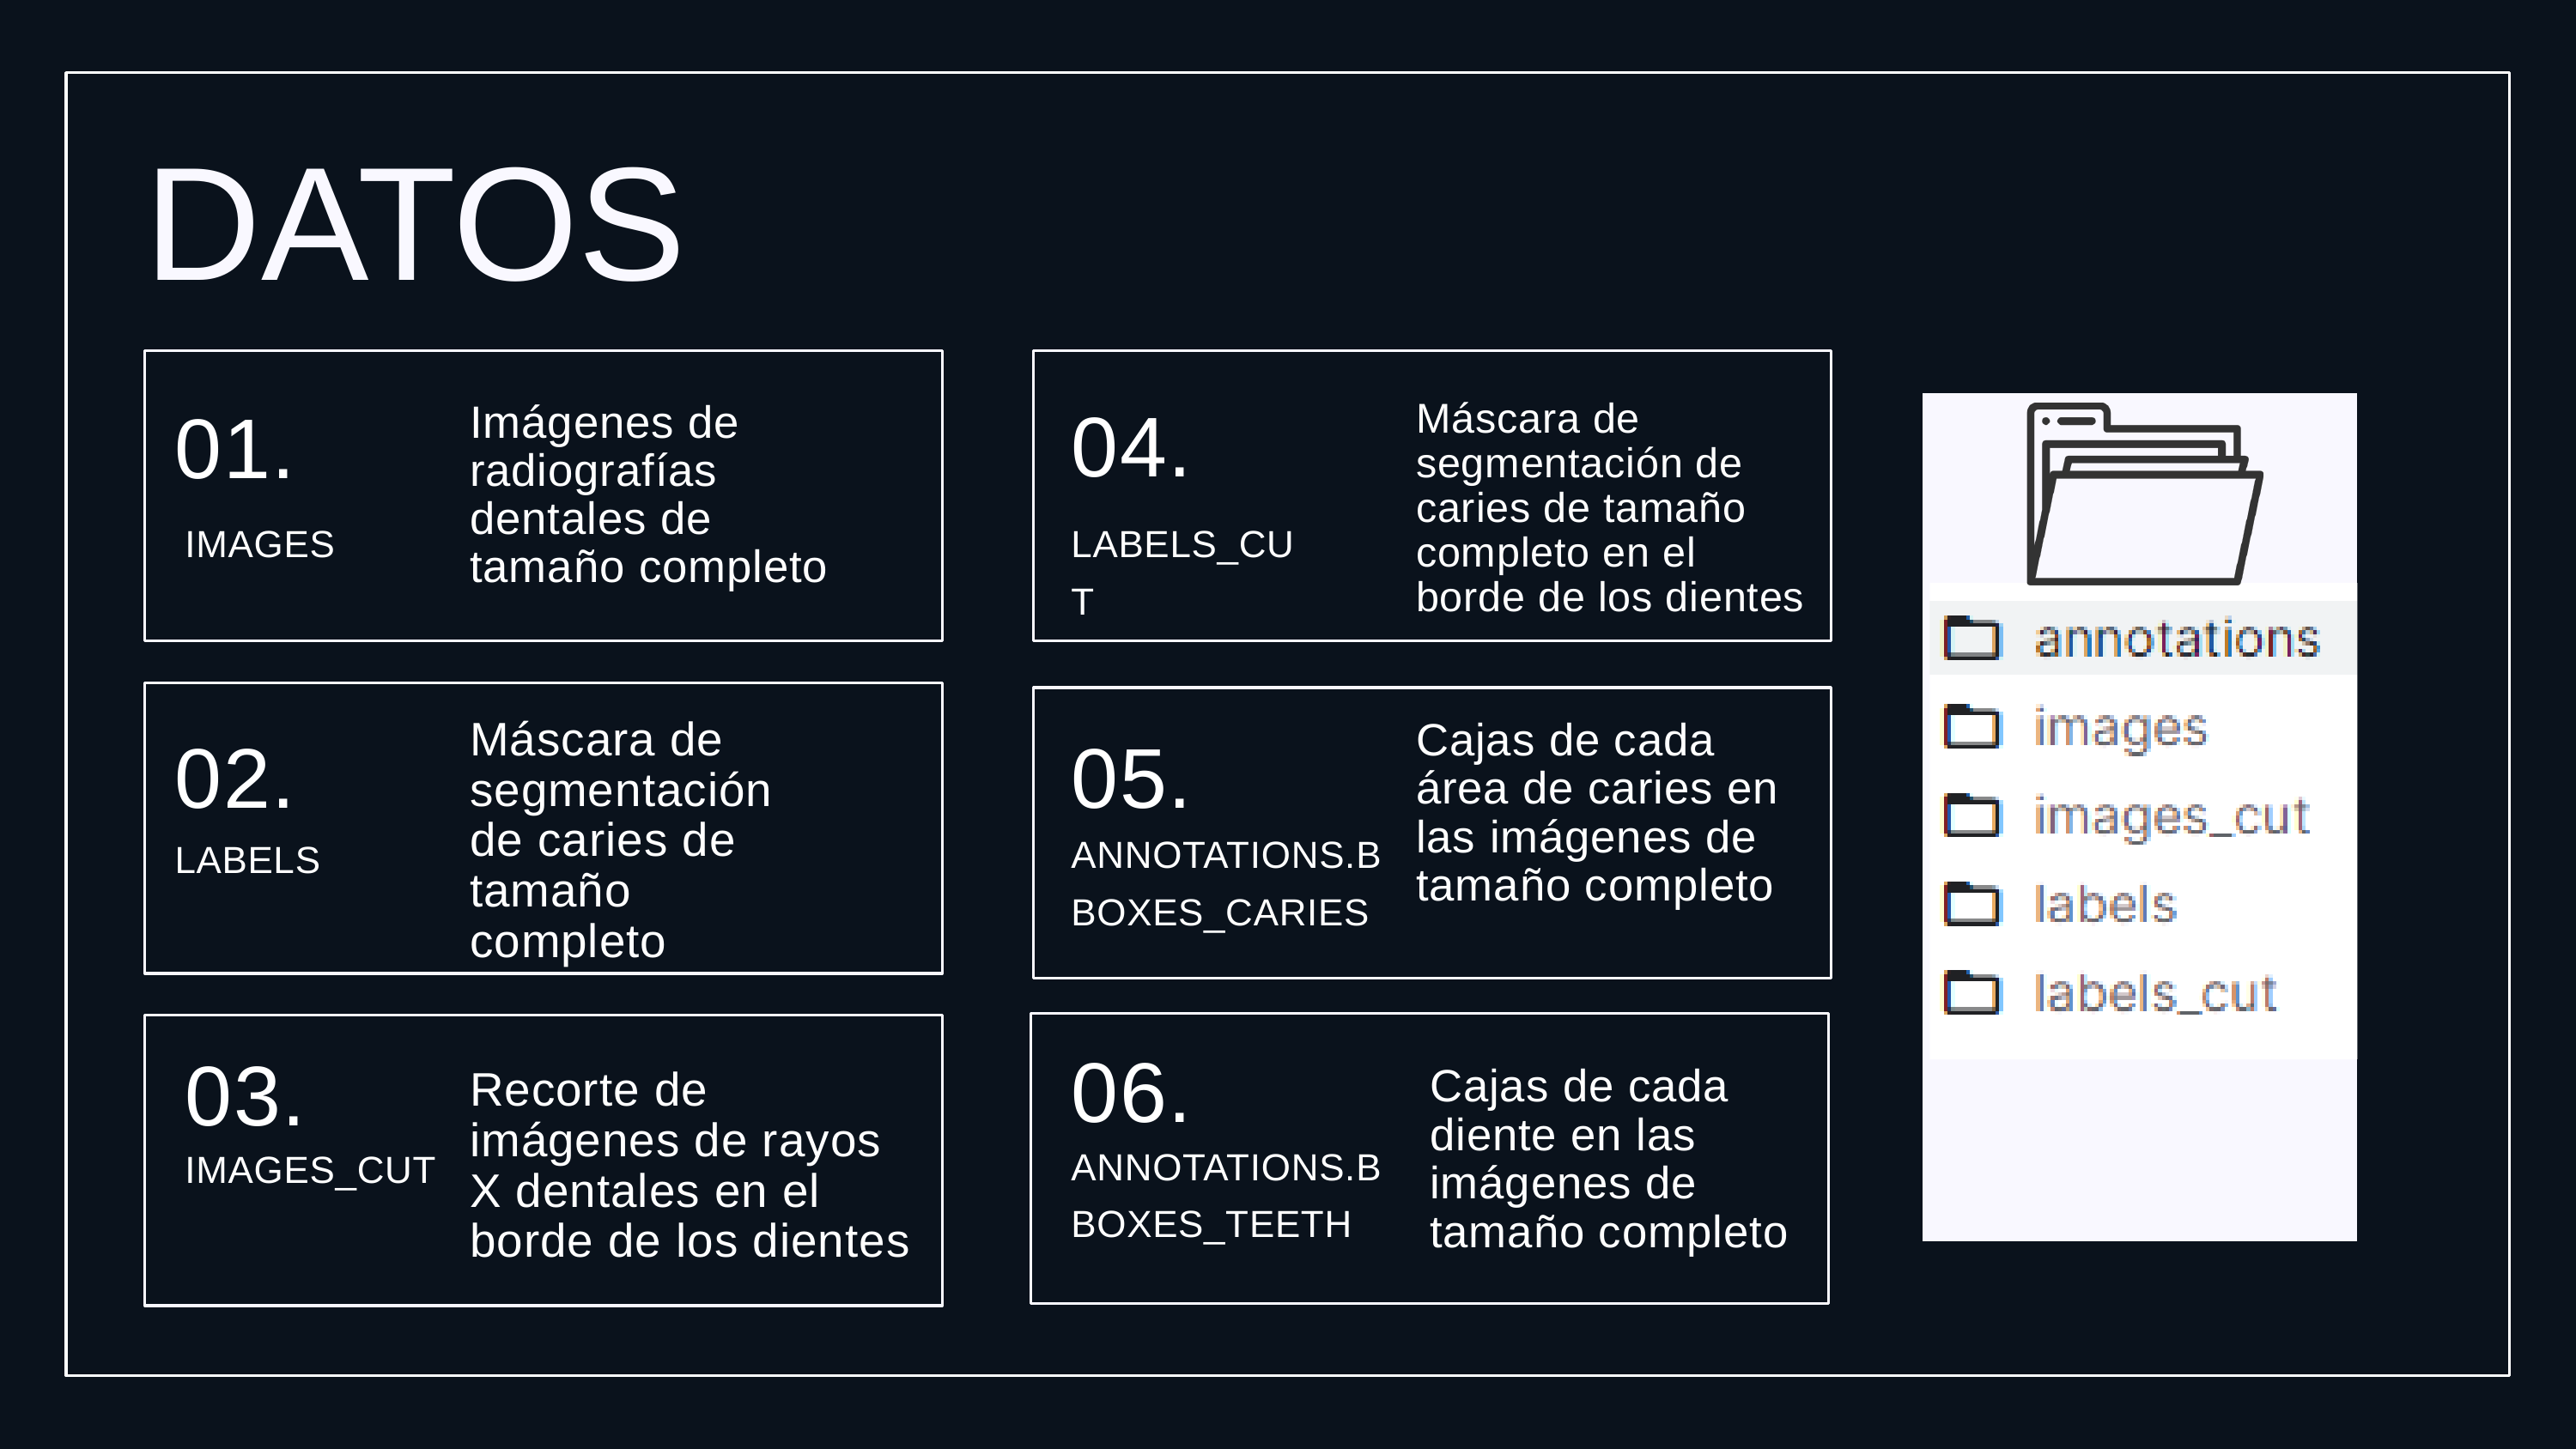

DATOS

04.

01.
Máscara de segmentación de caries de tamaño completo en el borde de los dientes
Imágenes de radiografías dentales de tamaño completo

IMAGES
LABELS_CUT

Máscara de segmentación de caries de tamaño completo
Cajas de cada área de caries en las imágenes de tamaño completo
02.
05.
ANNOTATIONS.BBOXES_CARIES
LABELS

06.
03.
Cajas de cada diente en las imágenes de tamaño completo
Recorte de imágenes de rayos X dentales en el borde de los dientes
ANNOTATIONS.BBOXES_TEETH
IMAGES_CUT